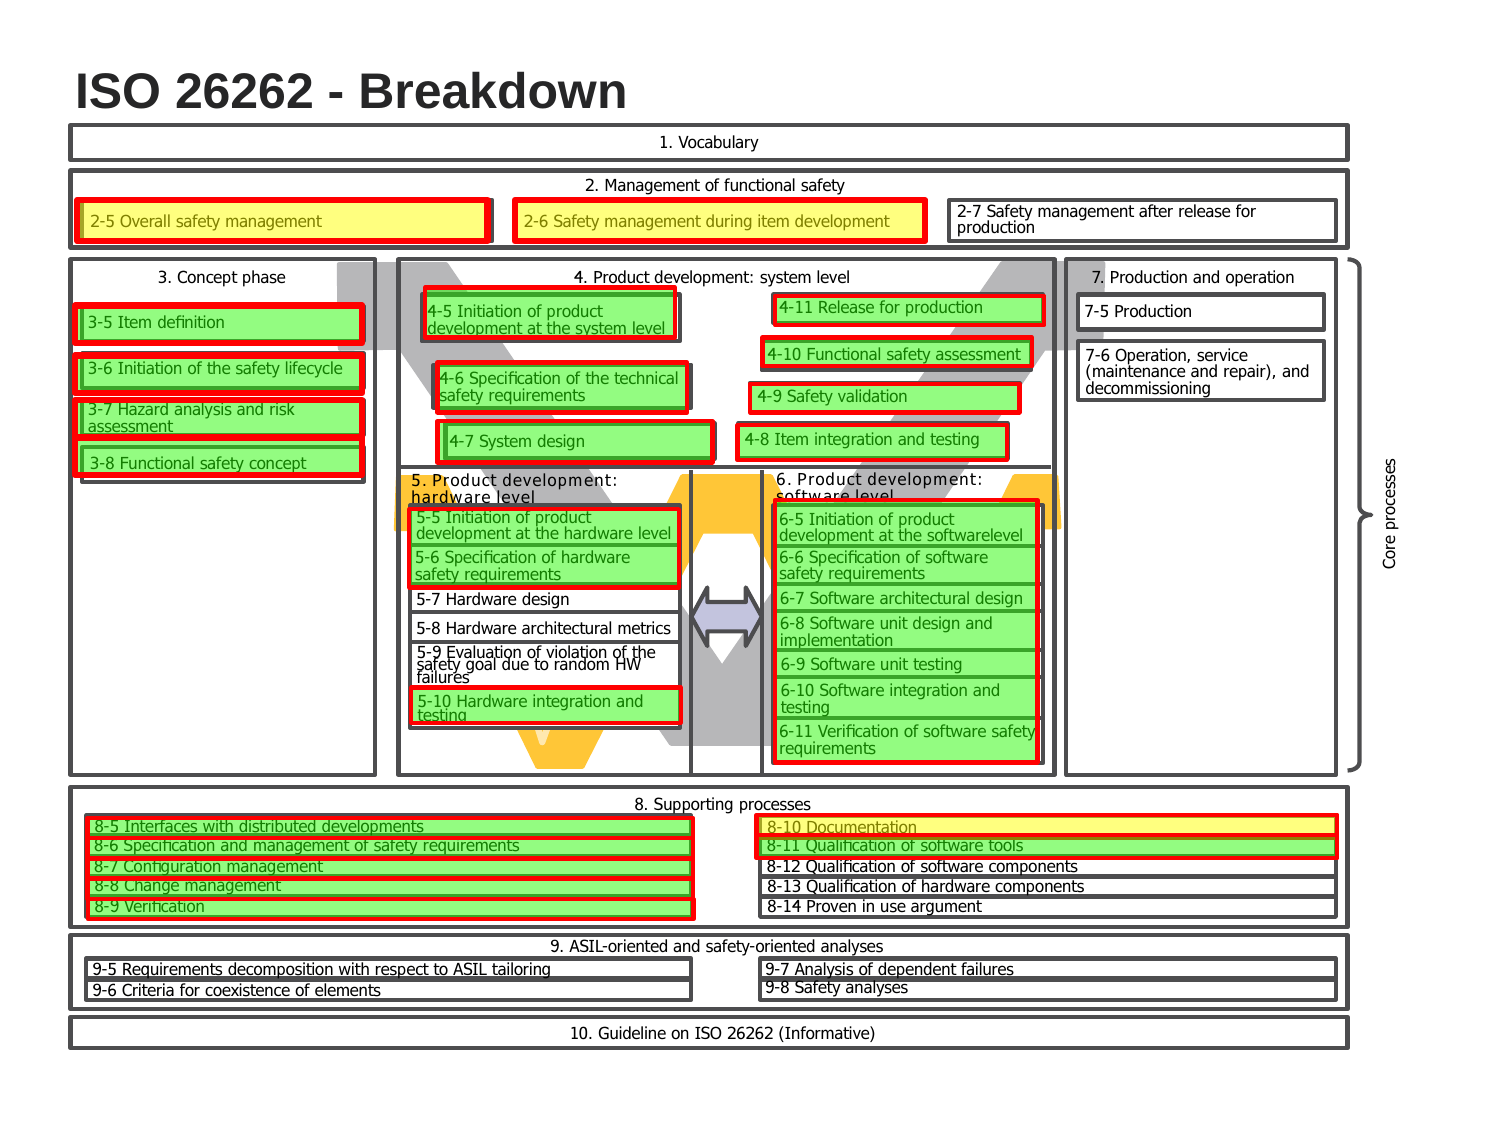

ISO 26262 - Breakdown

1. Vocabulary
2. Management of functional safety

2-7 Safety management after release for
production

2-5 Overall safety management
2-6 Safety management during item development

3. Concept phase

4. Product development: system level

7. Production and operation

4-11 Release for production
7-5 Production

4-5 Initiation of product
development at the system level

3-5 Item definition
4-10 Functional safety assessment
7-6 Operation, service
(maintenance and repair), and
decommissioning

3-6 Initiation of the safety lifecycle
4-6 Specification of the technical
safety requirements

4-9 Safety validation
3-7 Hazard analysis and risk assessment

4-8 Item integration and testing
4-7 System design

3-8 Functional safety concept
6. Product development:
software level
5. Product development:
hardware level

Core processes
5-5 Initiation of product
development at the hardware level
6-5 Initiation of product
development at the softwarelevel

6-6 Specification of software
safety requirements
5-6 Specification of hardware
safety requirements
6-7 Software architectural design
5-7 Hardware design

6-8 Software unit design and implementation

5-8 Hardware architectural metrics
5-9 Evaluation of violation of the safety goal due to random HW failures
6-9 Software unit testing
6-10 Software integration and testing
5-10 Hardware integration and testing

6-11 Verification of software safety requirements

8. Supporting processes
8-5 Interfaces with distributed developments
8-10 Documentation

8-6 Specification and management of safety requirements
8-11 Qualification of software tools

8-7 Configuration management
8-12 Qualification of software components

8-8 Change management
8-13 Qualification of hardware components

8-9 Verification
8-14 Proven in use argument

9. ASIL-oriented and safety-oriented analyses

9-5 Requirements decomposition with respect to ASIL tailoring
9-7 Analysis of dependent failures

9-8 Safety analyses
9-6 Criteria for coexistence of elements

10. Guideline on ISO 26262 (Informative)